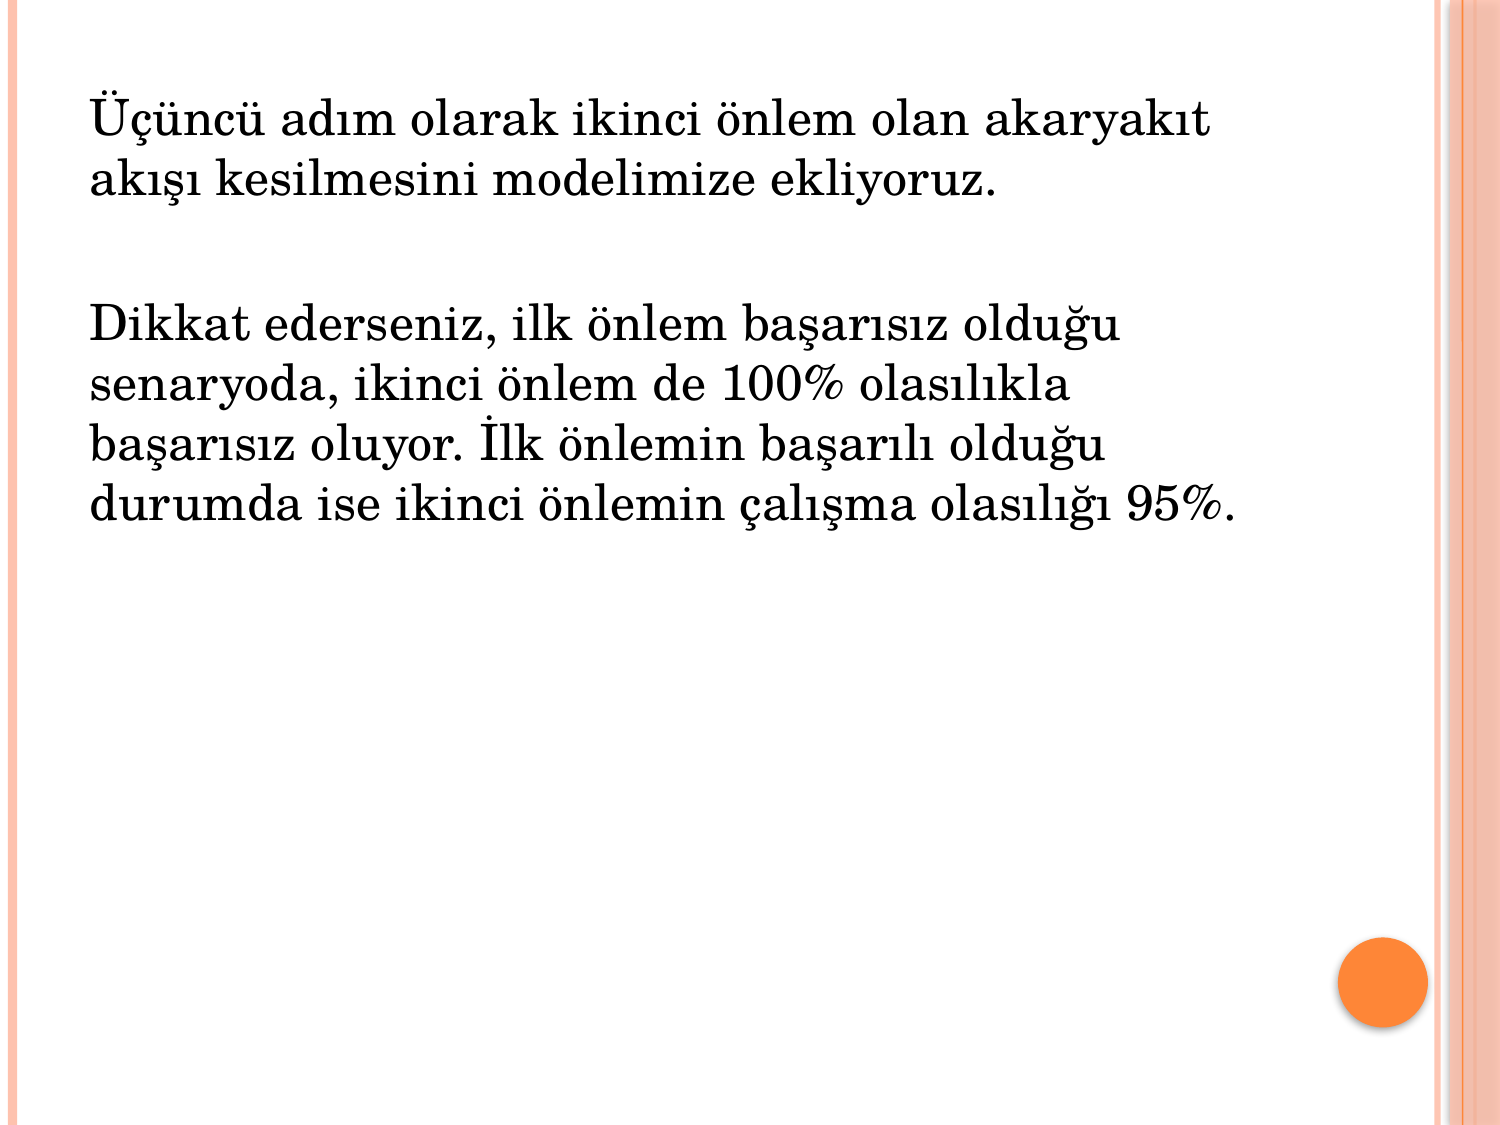

Üçüncü adım olarak ikinci önlem olan akaryakıt akışı kesilmesini modelimize ekliyoruz.

Dikkat ederseniz, ilk önlem başarısız olduğu senaryoda, ikinci önlem de 100% olasılıkla başarısız oluyor. İlk önlemin başarılı olduğu durumda ise ikinci önlemin çalışma olasılığı 95%.